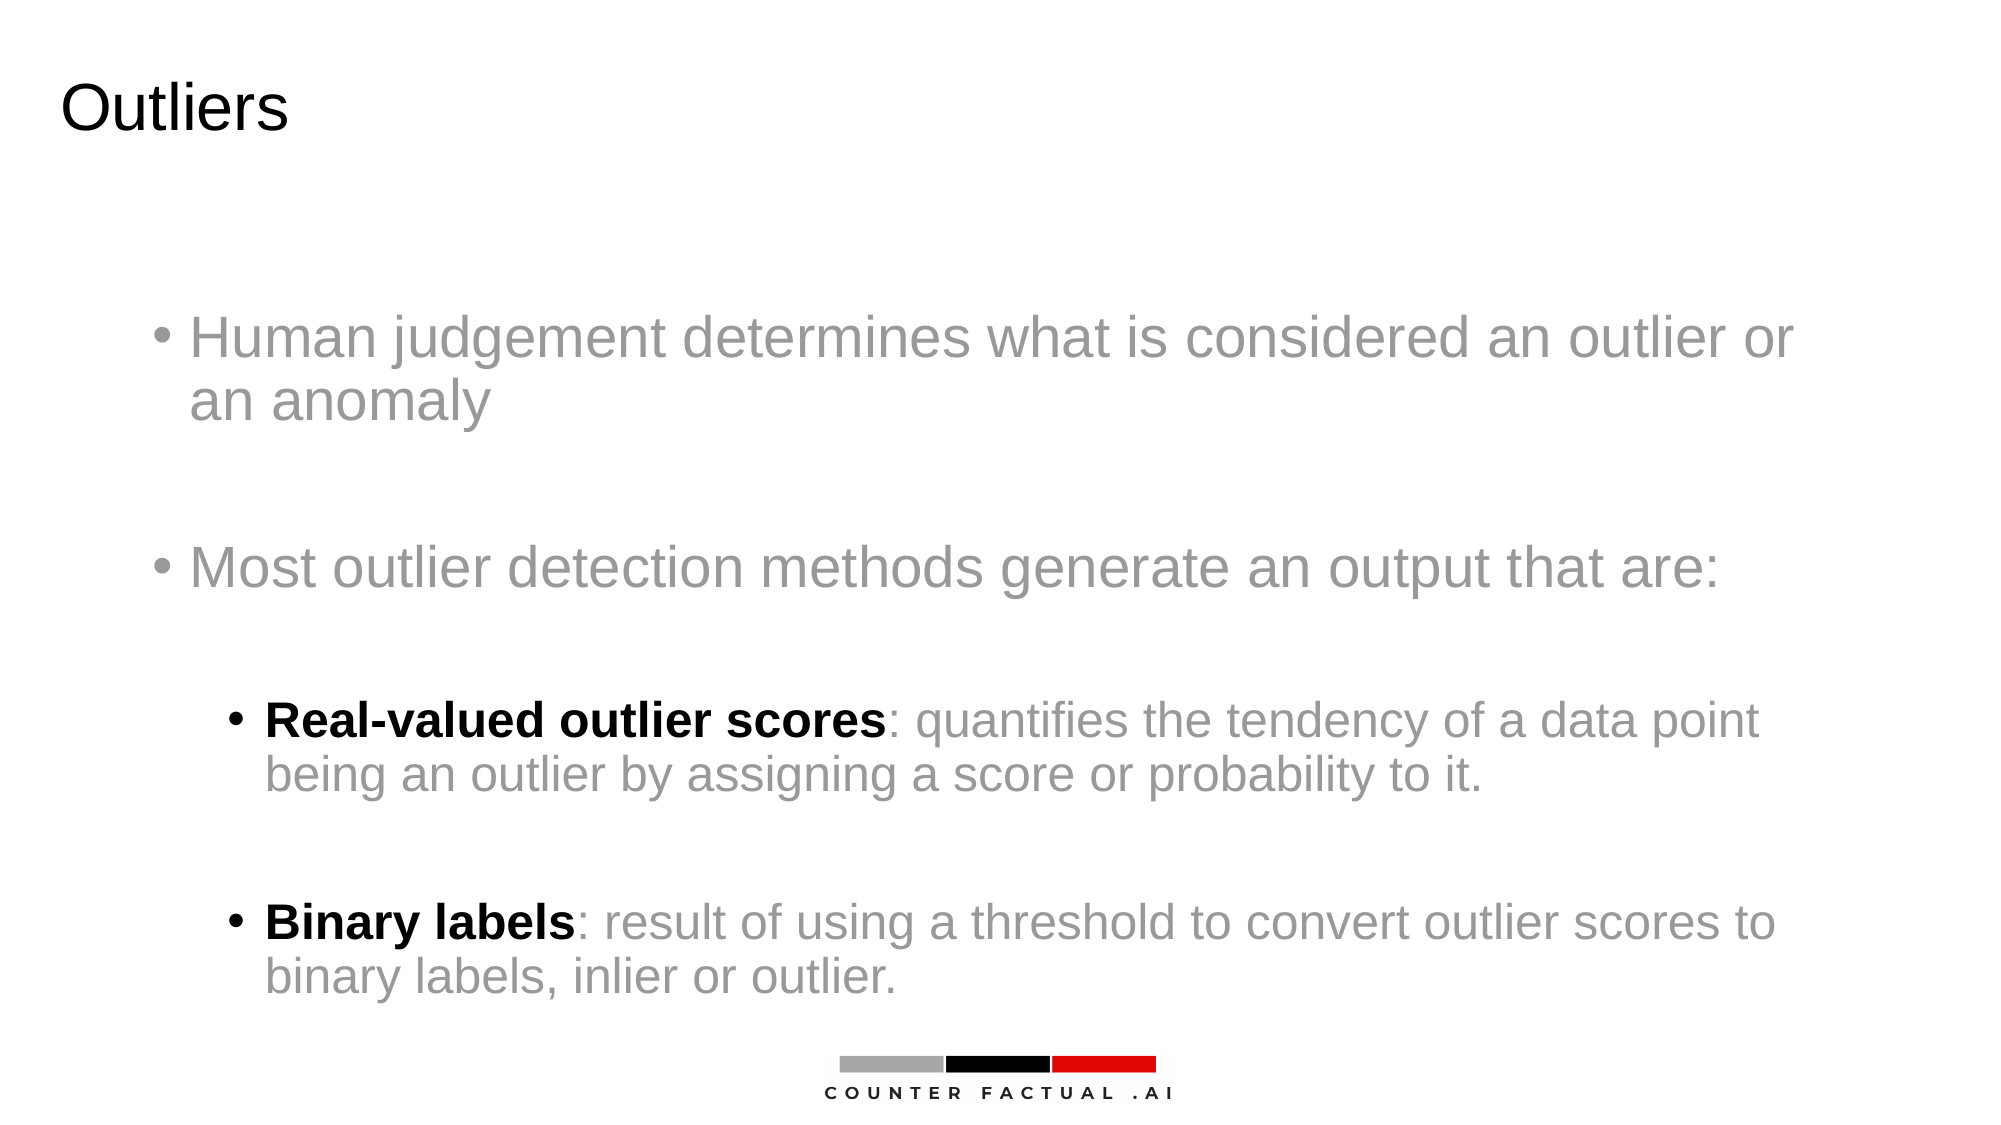

# Outliers
Human judgement determines what is considered an outlier or an anomaly

Most outlier detection methods generate an output that are:

Real-valued outlier scores: quantifies the tendency of a data point being an outlier by assigning a score or probability to it.

Binary labels: result of using a threshold to convert outlier scores to binary labels, inlier or outlier.